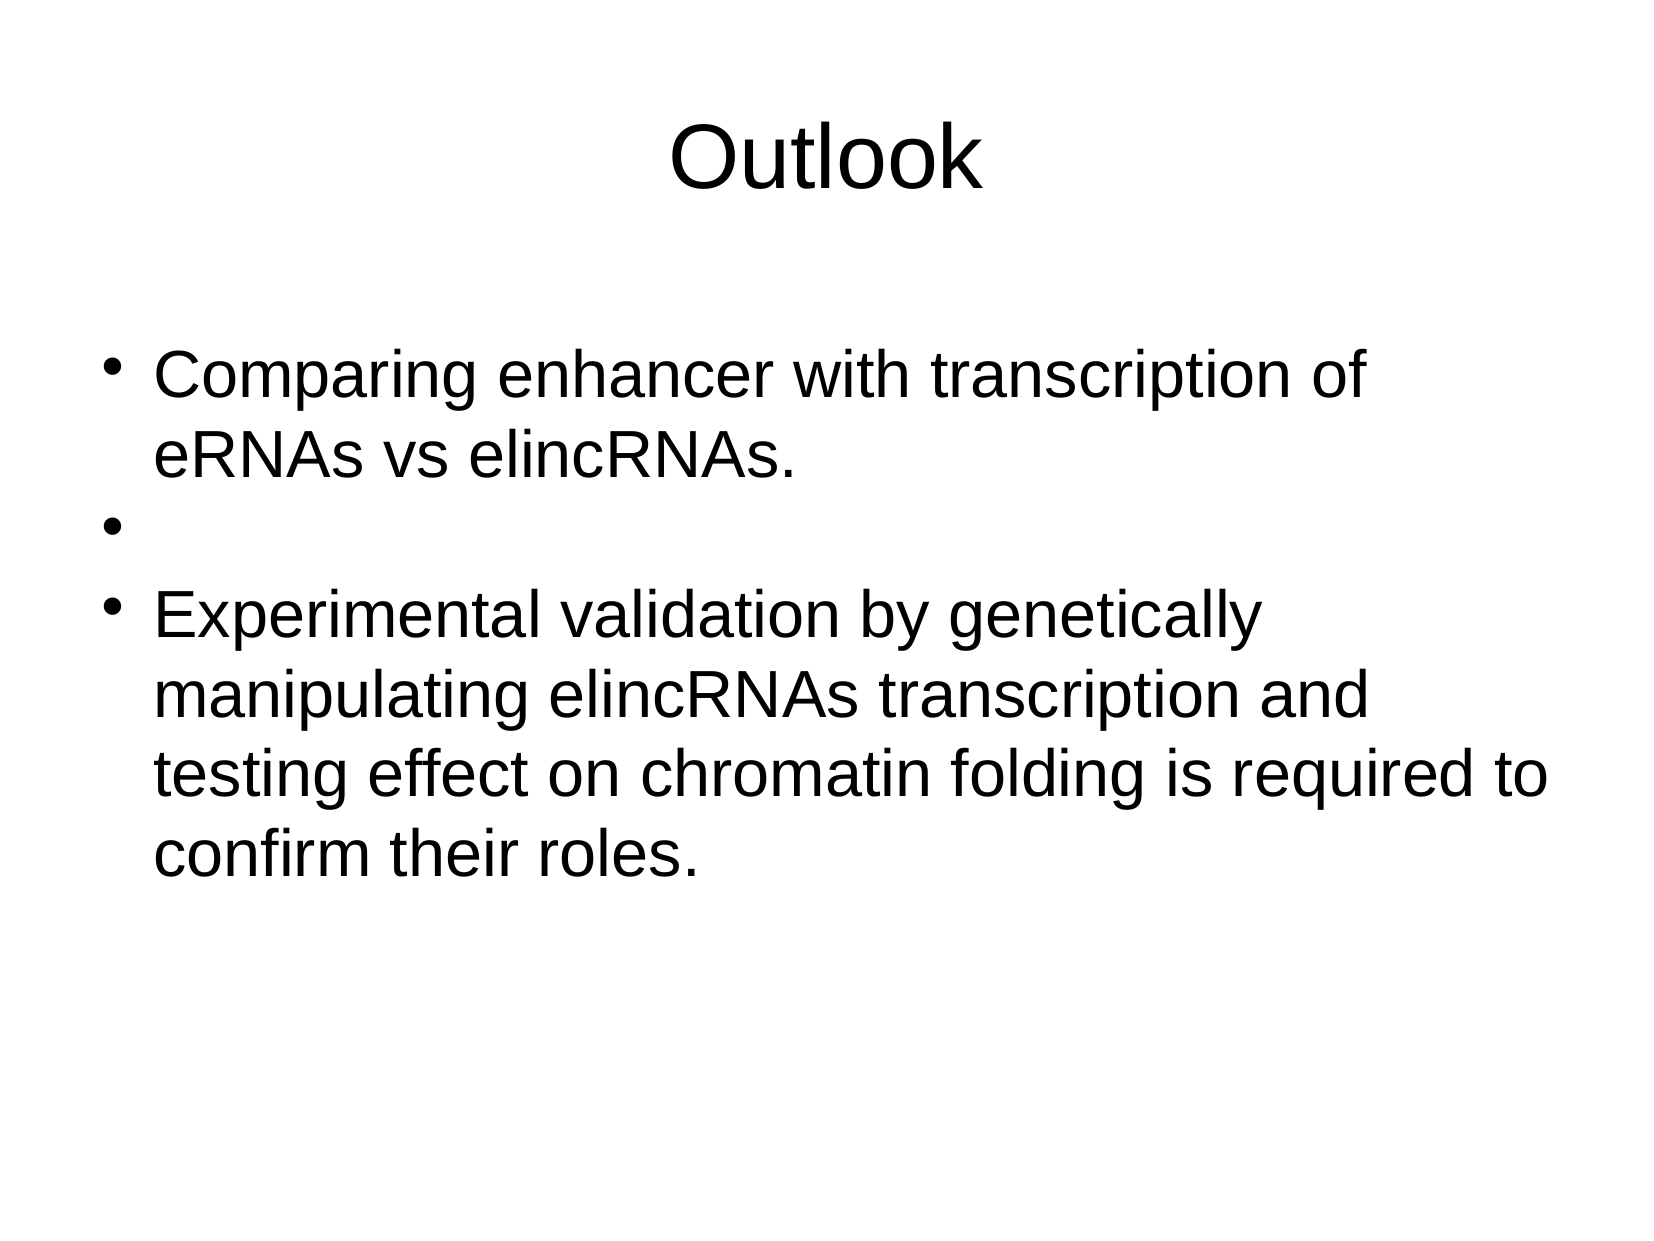

Outlook
Comparing enhancer with transcription of eRNAs vs elincRNAs.

Experimental validation by genetically manipulating elincRNAs transcription and testing effect on chromatin folding is required to confirm their roles.